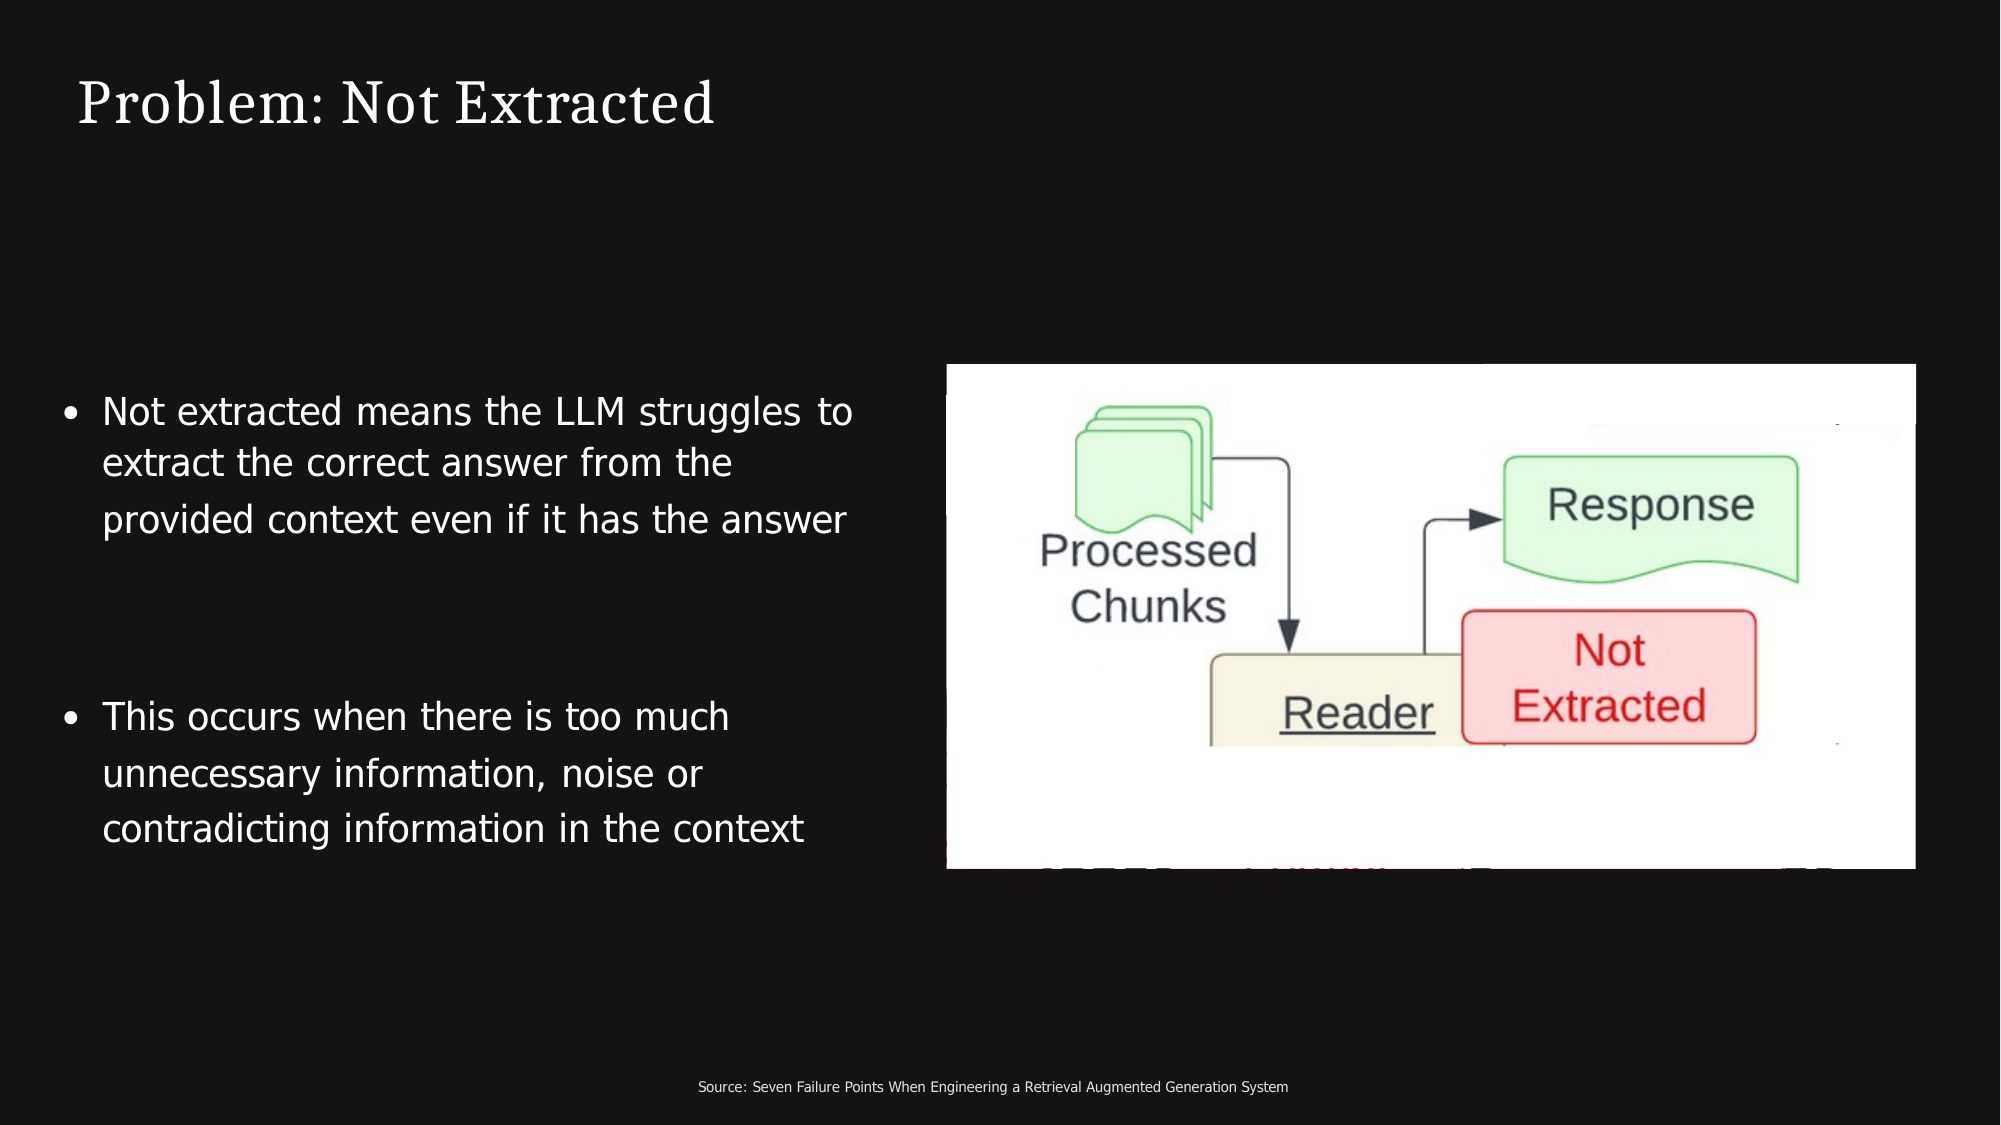

Problem: Not Extracted

•
Not extracted means the LLM struggles
extract the correct answer from the
to

provided context even if it has the answer

•
This occurs when there is too much
unnecessary information, noise or contradicting information in the context

Source: Seven Failure Points When Engineering a Retrieval Augmented Generation System